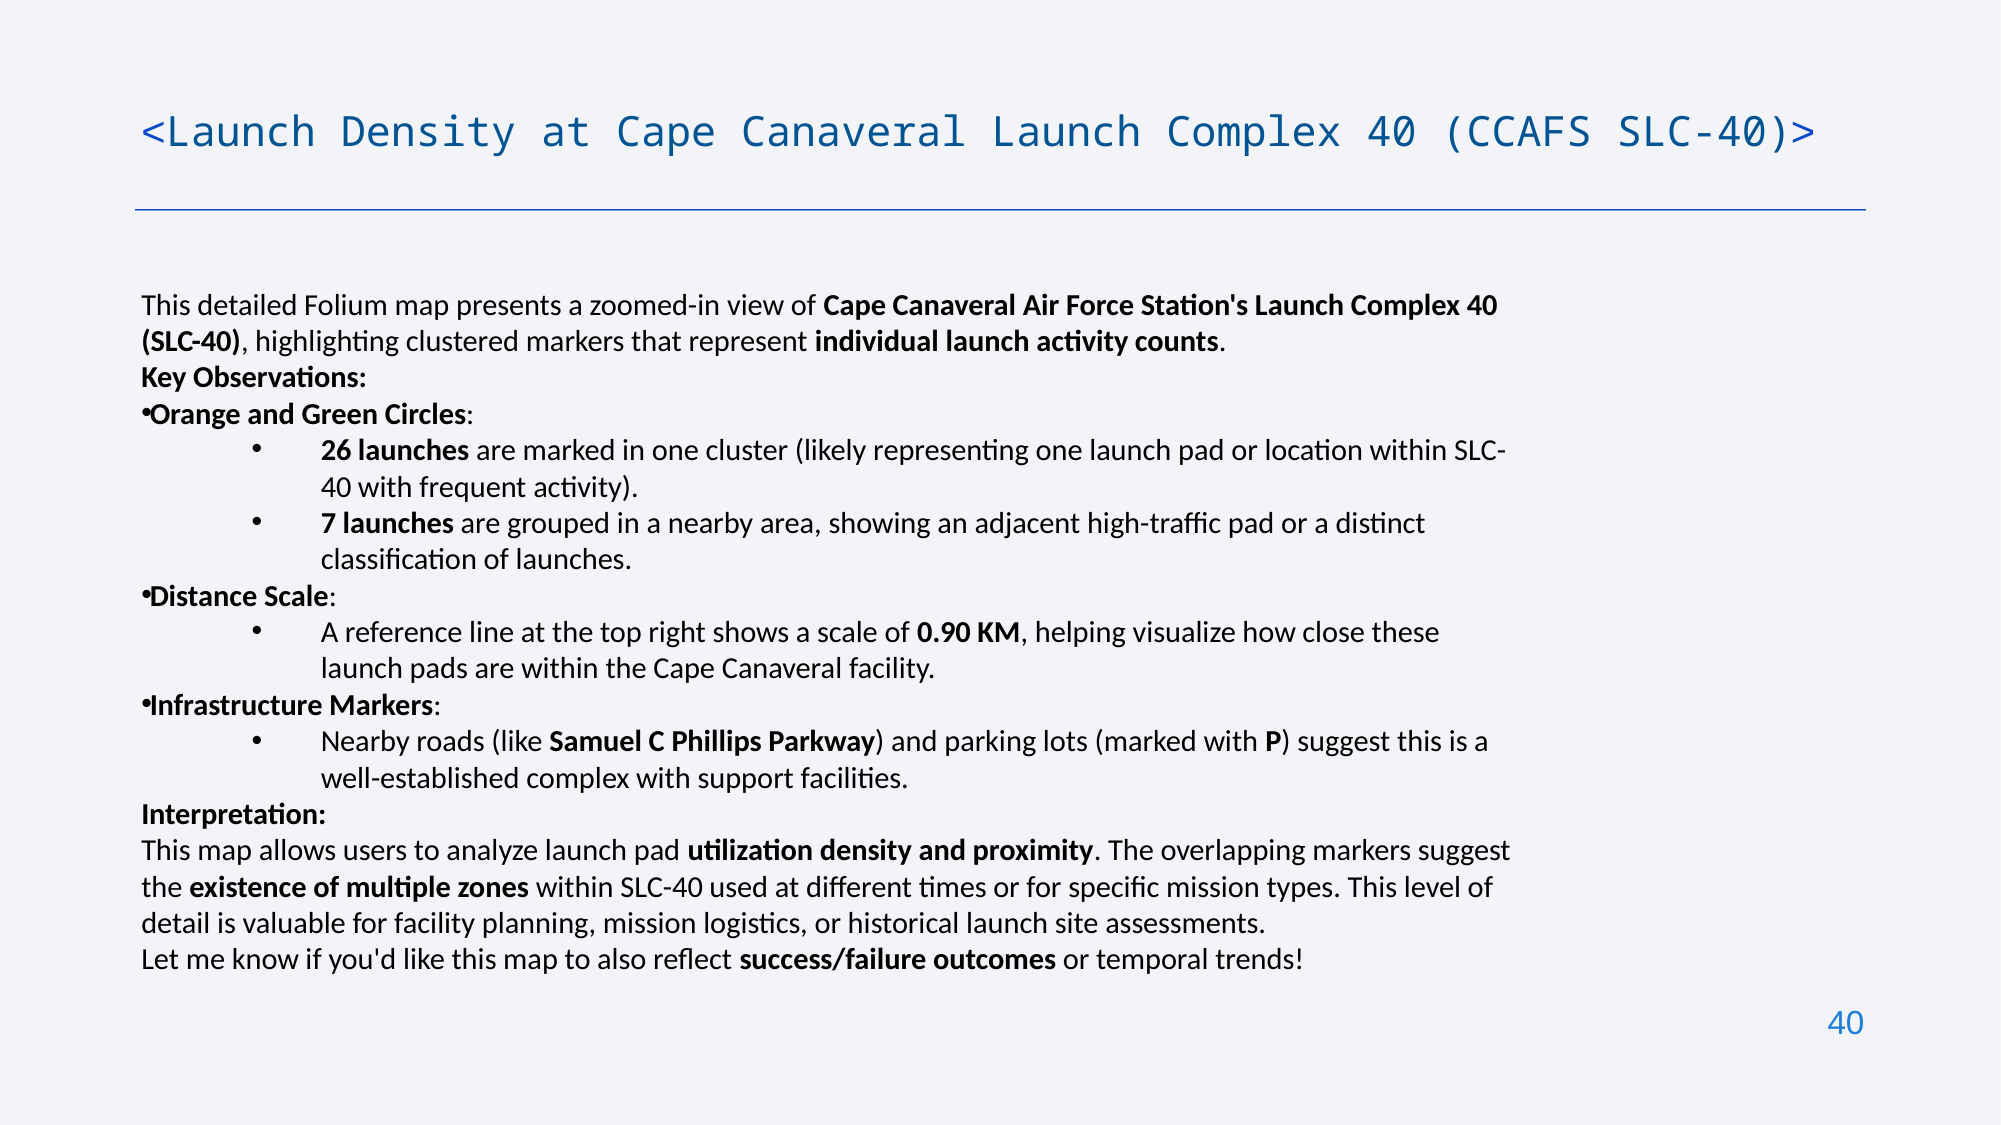

<Launch Density at Cape Canaveral Launch Complex 40 (CCAFS SLC-40)>
This detailed Folium map presents a zoomed-in view of Cape Canaveral Air Force Station's Launch Complex 40 (SLC-40), highlighting clustered markers that represent individual launch activity counts.
Key Observations:
Orange and Green Circles:
26 launches are marked in one cluster (likely representing one launch pad or location within SLC-40 with frequent activity).
7 launches are grouped in a nearby area, showing an adjacent high-traffic pad or a distinct classification of launches.
Distance Scale:
A reference line at the top right shows a scale of 0.90 KM, helping visualize how close these launch pads are within the Cape Canaveral facility.
Infrastructure Markers:
Nearby roads (like Samuel C Phillips Parkway) and parking lots (marked with P) suggest this is a well-established complex with support facilities.
Interpretation:
This map allows users to analyze launch pad utilization density and proximity. The overlapping markers suggest the existence of multiple zones within SLC-40 used at different times or for specific mission types. This level of detail is valuable for facility planning, mission logistics, or historical launch site assessments.
Let me know if you'd like this map to also reflect success/failure outcomes or temporal trends!
40